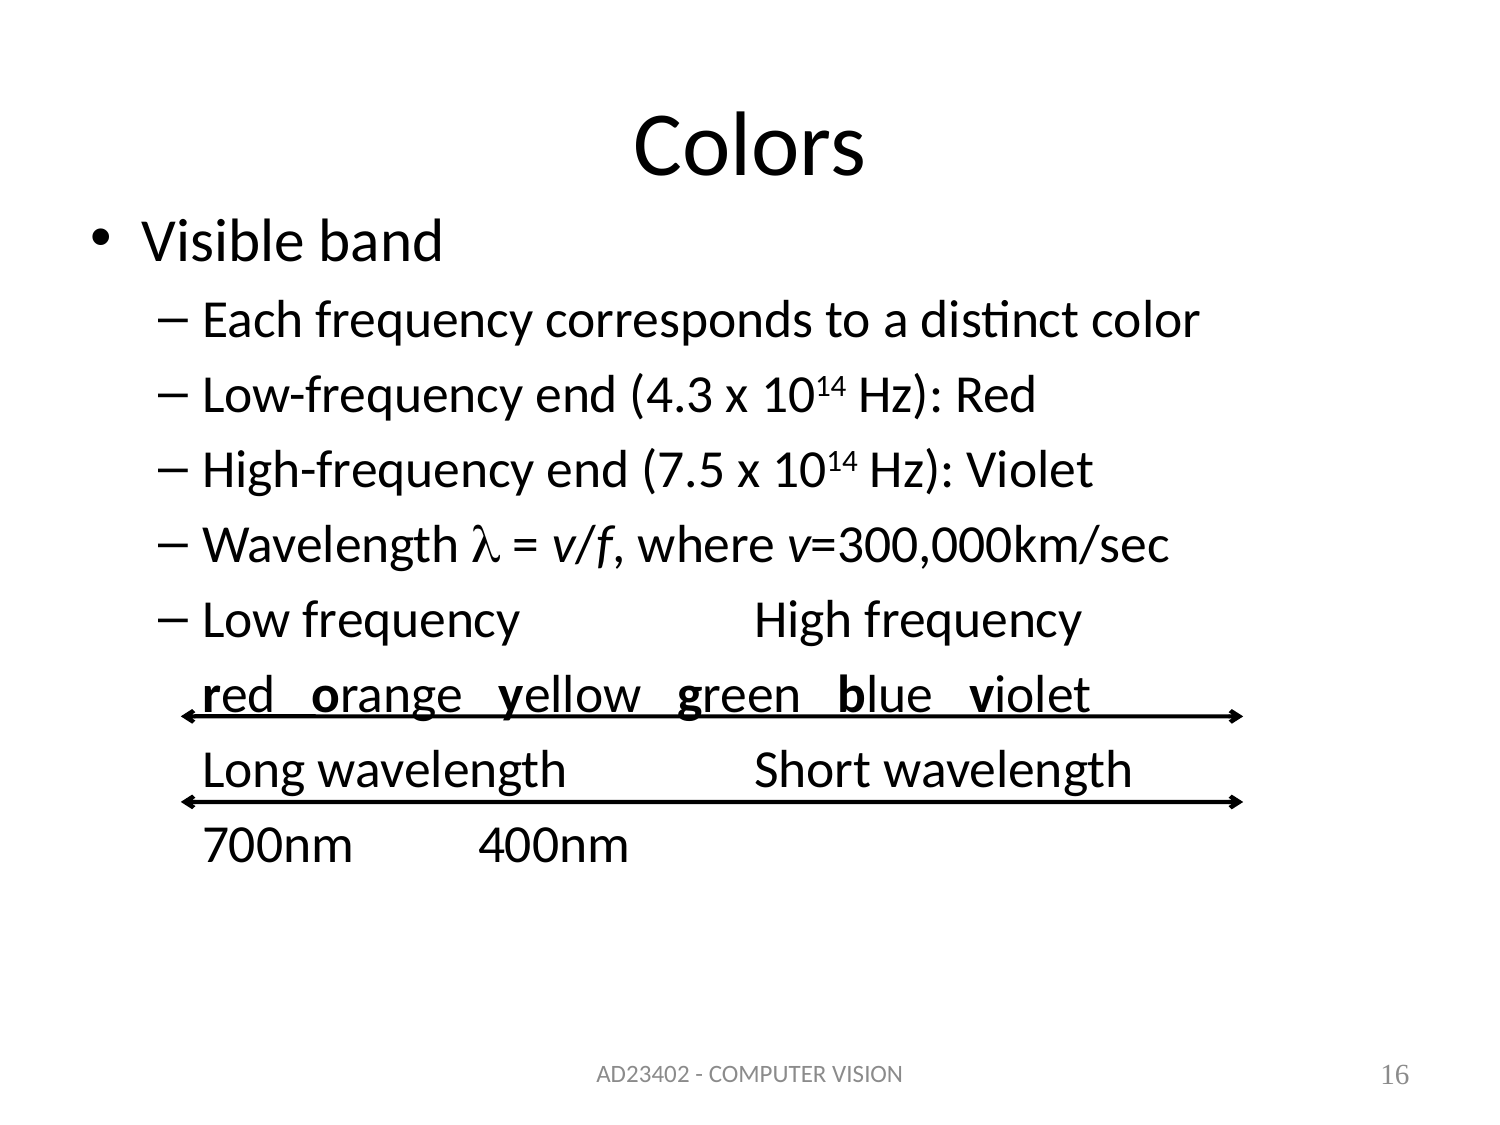

# Colors
Visible band
Each frequency corresponds to a distinct color
Low-frequency end (4.3 x 1014 Hz): Red
High-frequency end (7.5 x 1014 Hz): Violet
Wavelength λ = v/f, where v=300,000km/sec
Low frequency		     			High frequency
	red   orange   yellow   green   blue   violet
	Long wavelength		  		Short wavelength
	700nm										400nm

AD23402 - COMPUTER VISION
16